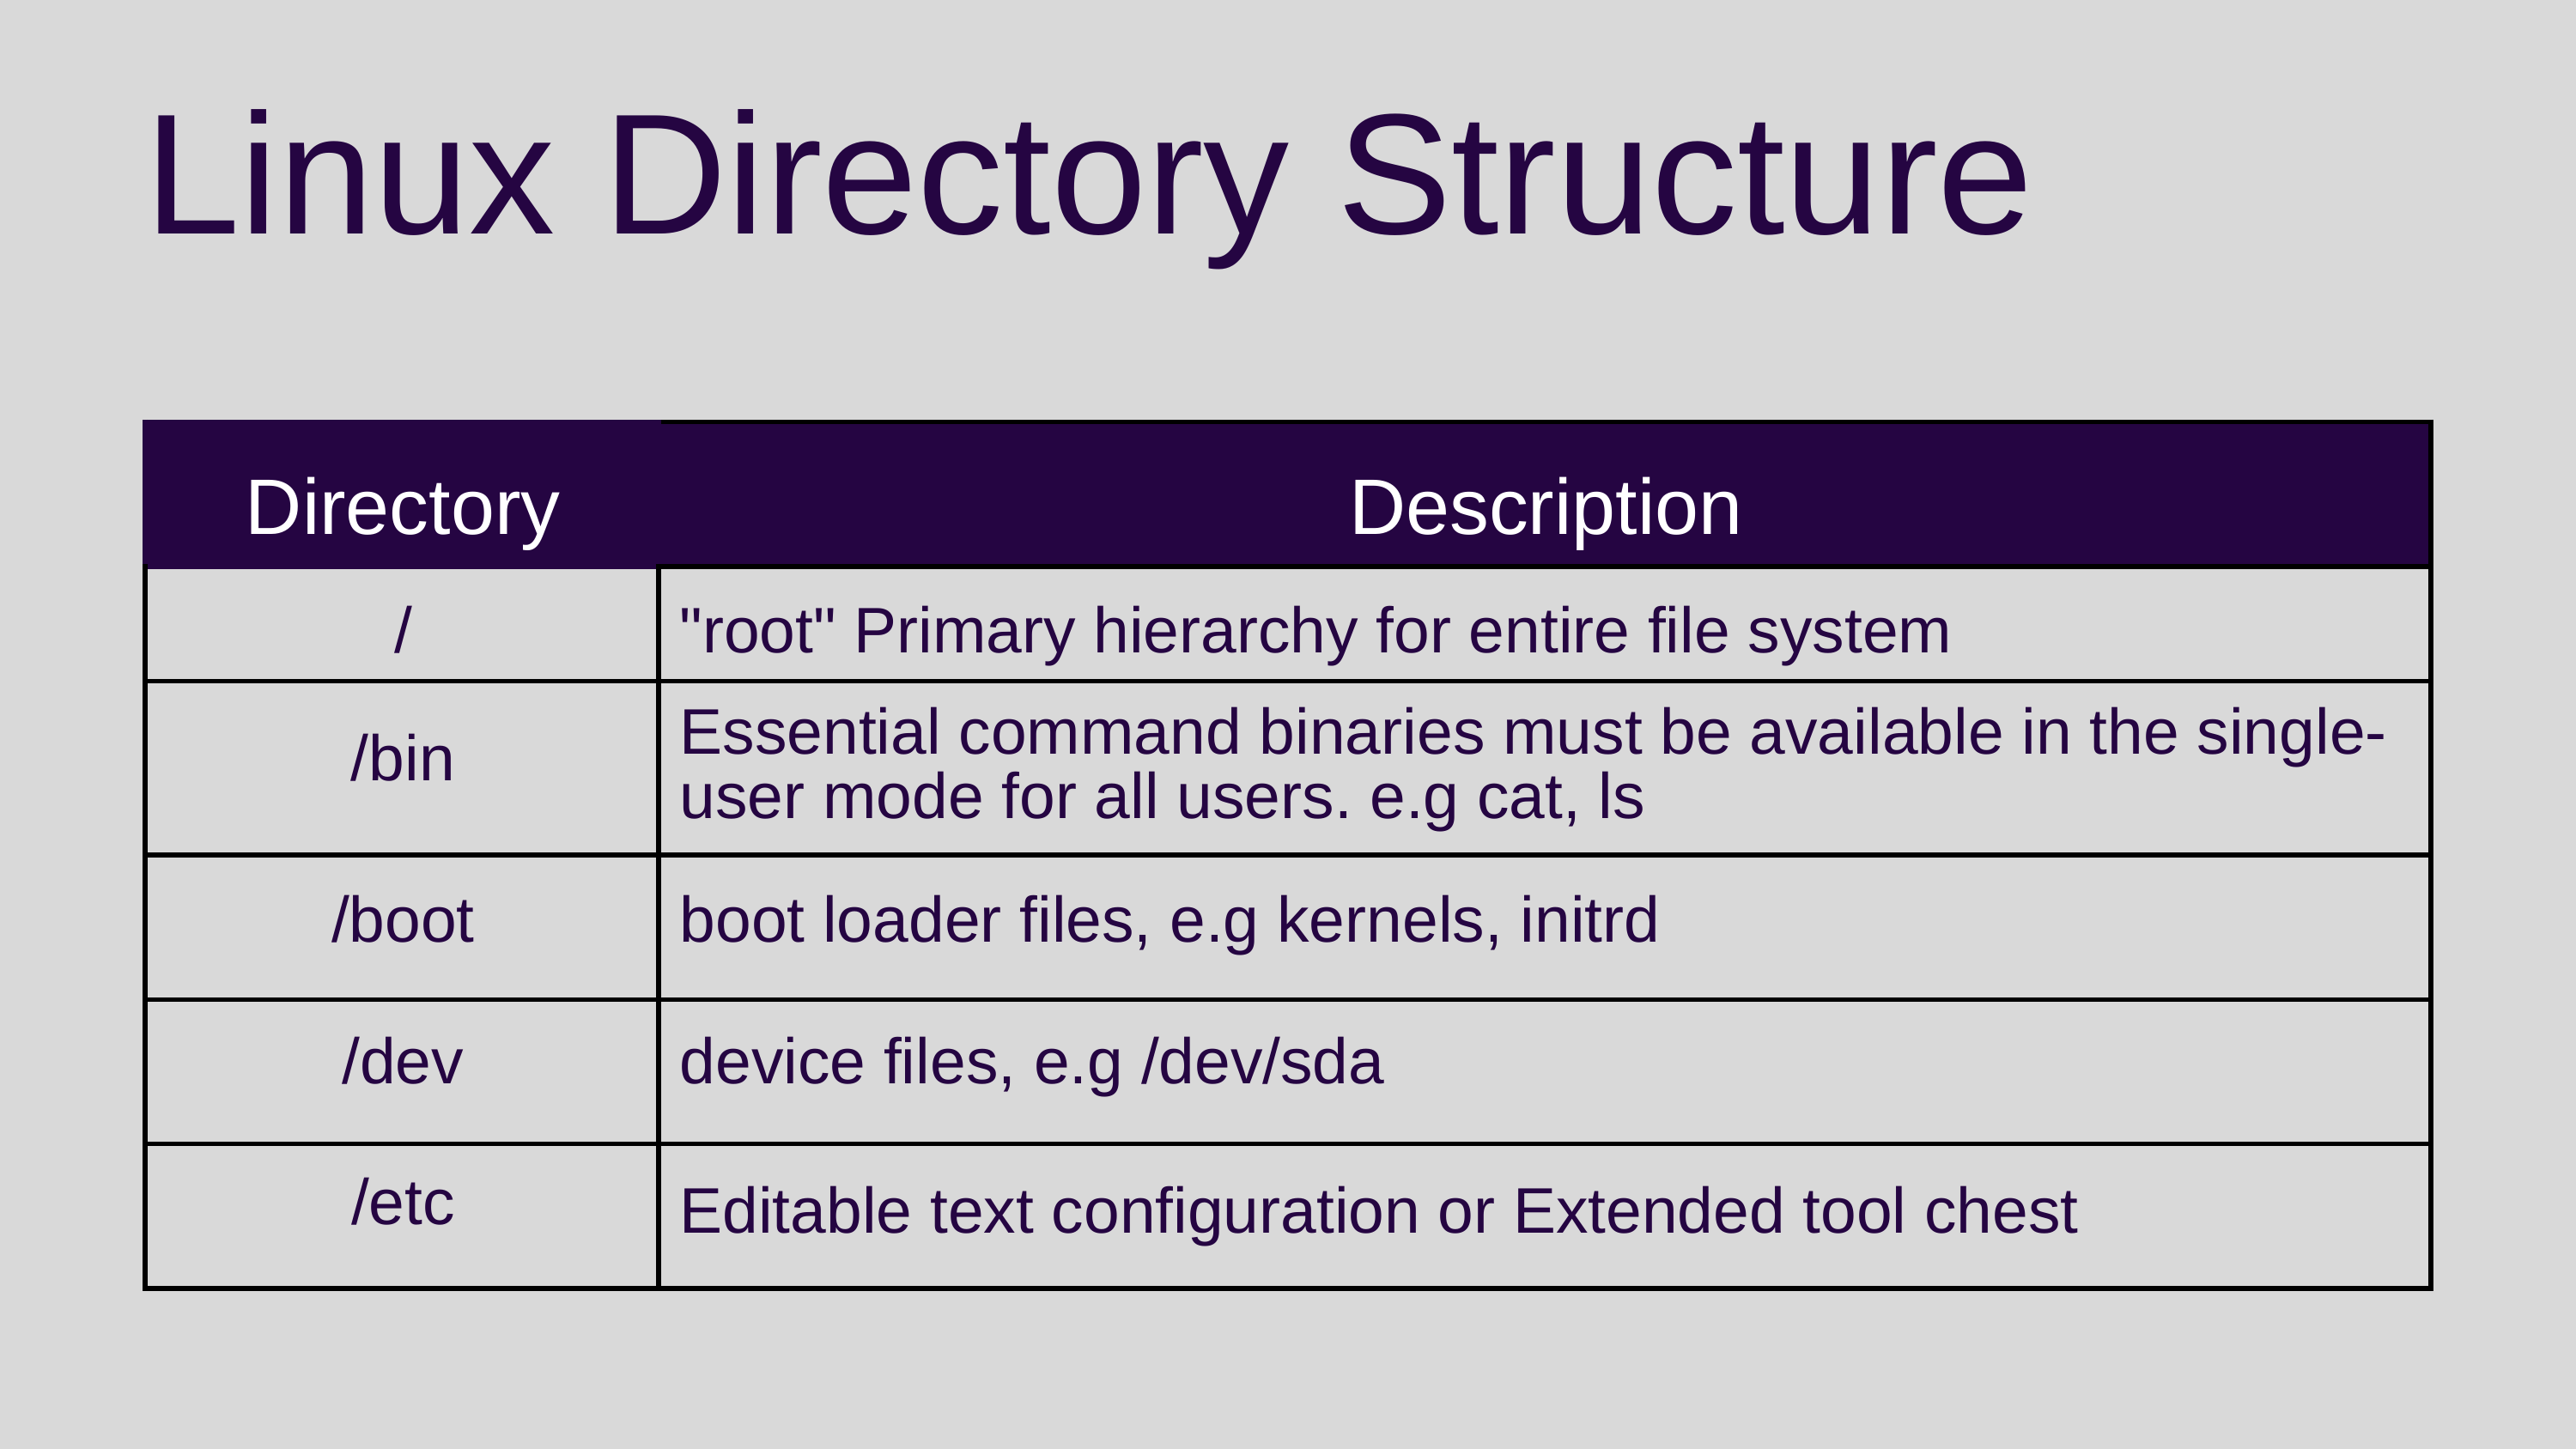

Linux Directory Structure
|  |  |
| --- | --- |
|  |  |
|  |  |
|  |  |
|  |  |
|  |  |
Directory
Description
/
"root" Primary hierarchy for entire file system
Essential command binaries must be available in the single-user mode for all users. e.g cat, ls
/bin
/boot
boot loader files, e.g kernels, initrd
/dev
device files, e.g /dev/sda
/etc
Editable text configuration or Extended tool chest